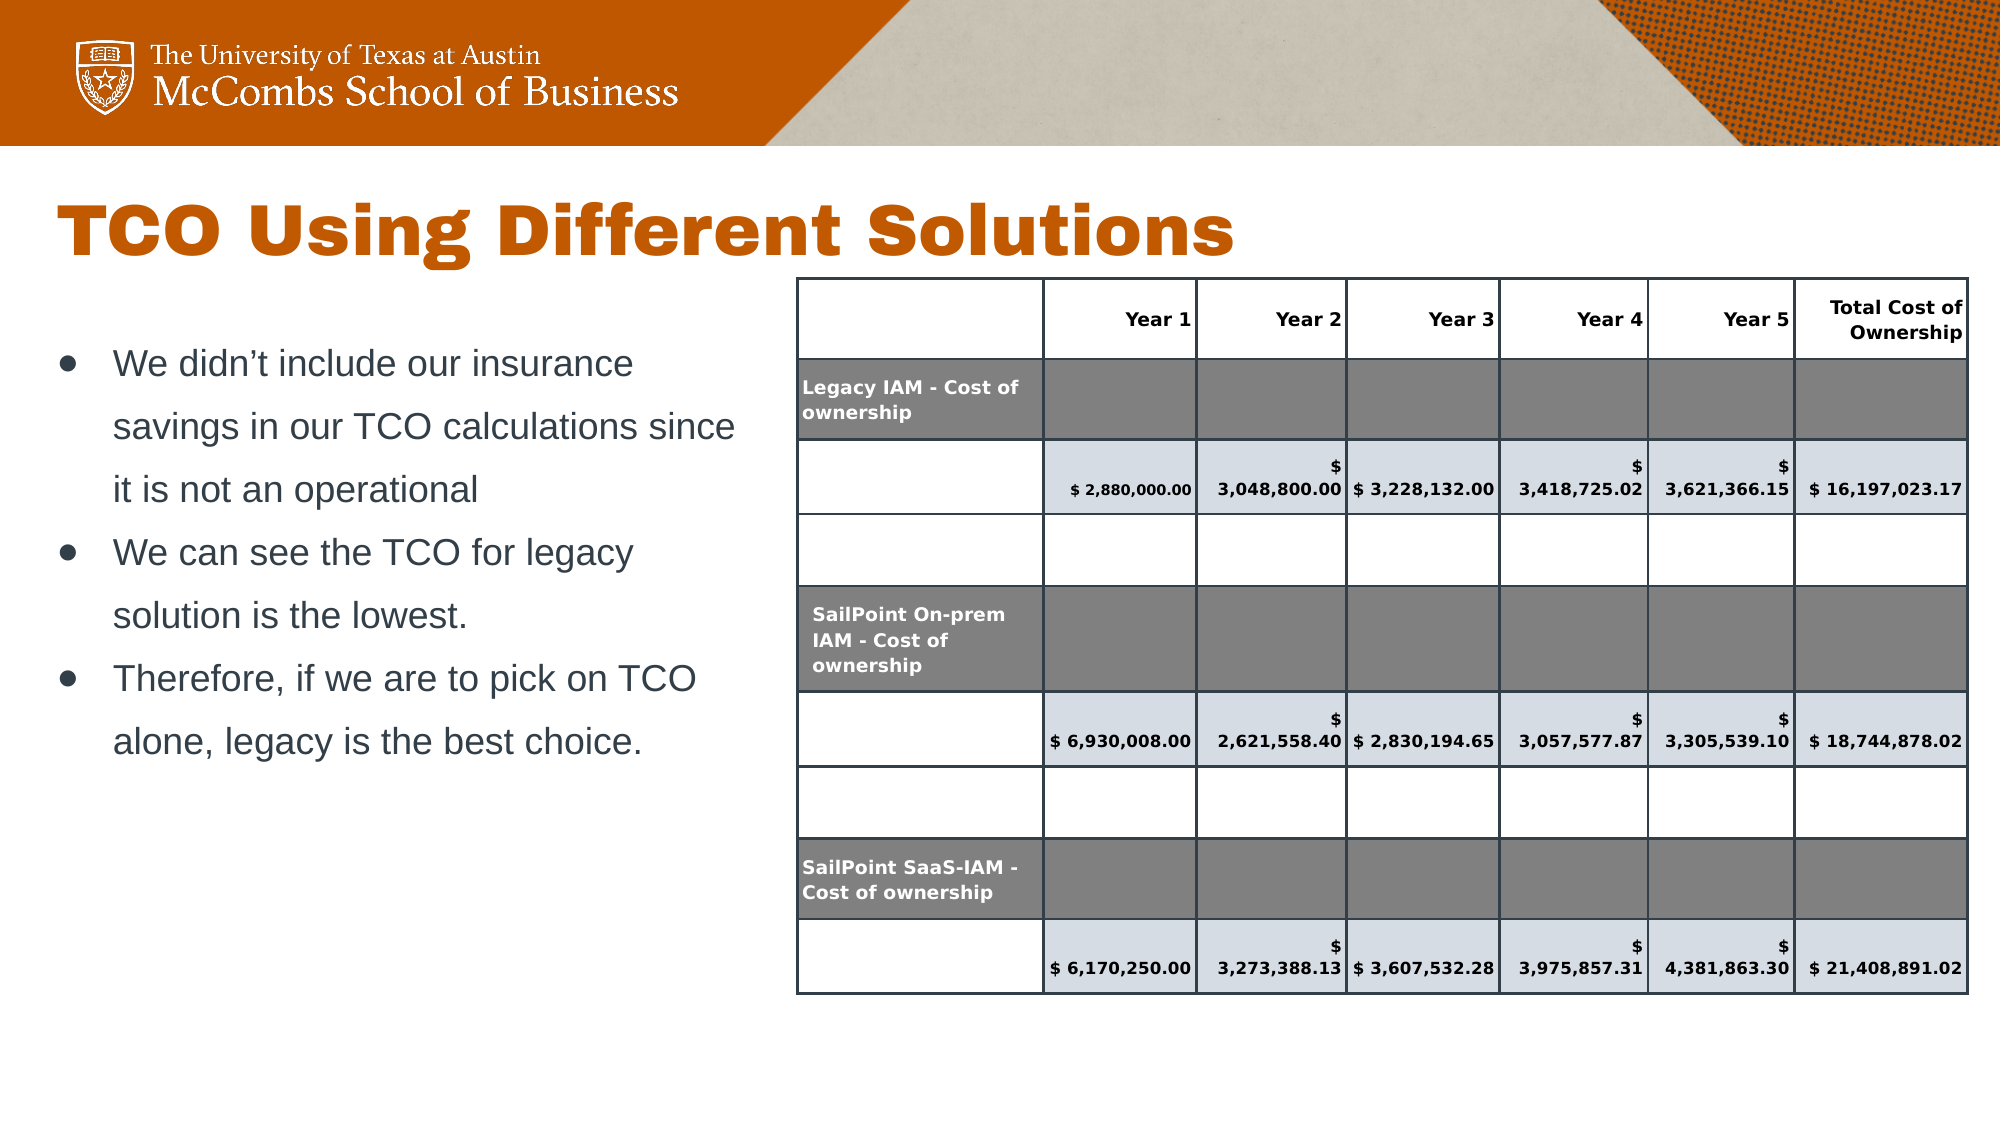

# TCO Using Different Solutions

We didn’t include our insurance savings in our TCO calculations since it is not an operational
We can see the TCO for legacy solution is the lowest.
Therefore, if we are to pick on TCO alone, legacy is the best choice.
|  | Year 1 | Year 2 | Year 3 | Year 4 | Year 5 | Total Cost of Ownership |
| --- | --- | --- | --- | --- | --- | --- |
| Legacy IAM - Cost of ownership |  |  |  |  |  |  |
|  | $ 2,880,000.00 | $ 3,048,800.00 | $ 3,228,132.00 | $ 3,418,725.02 | $ 3,621,366.15 | $ 16,197,023.17 |
|  |  |  |  |  |  |  |
| SailPoint On-prem IAM - Cost of ownership |  |  |  |  |  |  |
|  | $ 6,930,008.00 | $ 2,621,558.40 | $ 2,830,194.65 | $ 3,057,577.87 | $ 3,305,539.10 | $ 18,744,878.02 |
|  |  |  |  |  |  |  |
| SailPoint SaaS-IAM - Cost of ownership |  |  |  |  |  |  |
|  | $ 6,170,250.00 | $ 3,273,388.13 | $ 3,607,532.28 | $ 3,975,857.31 | $ 4,381,863.30 | $ 21,408,891.02 |